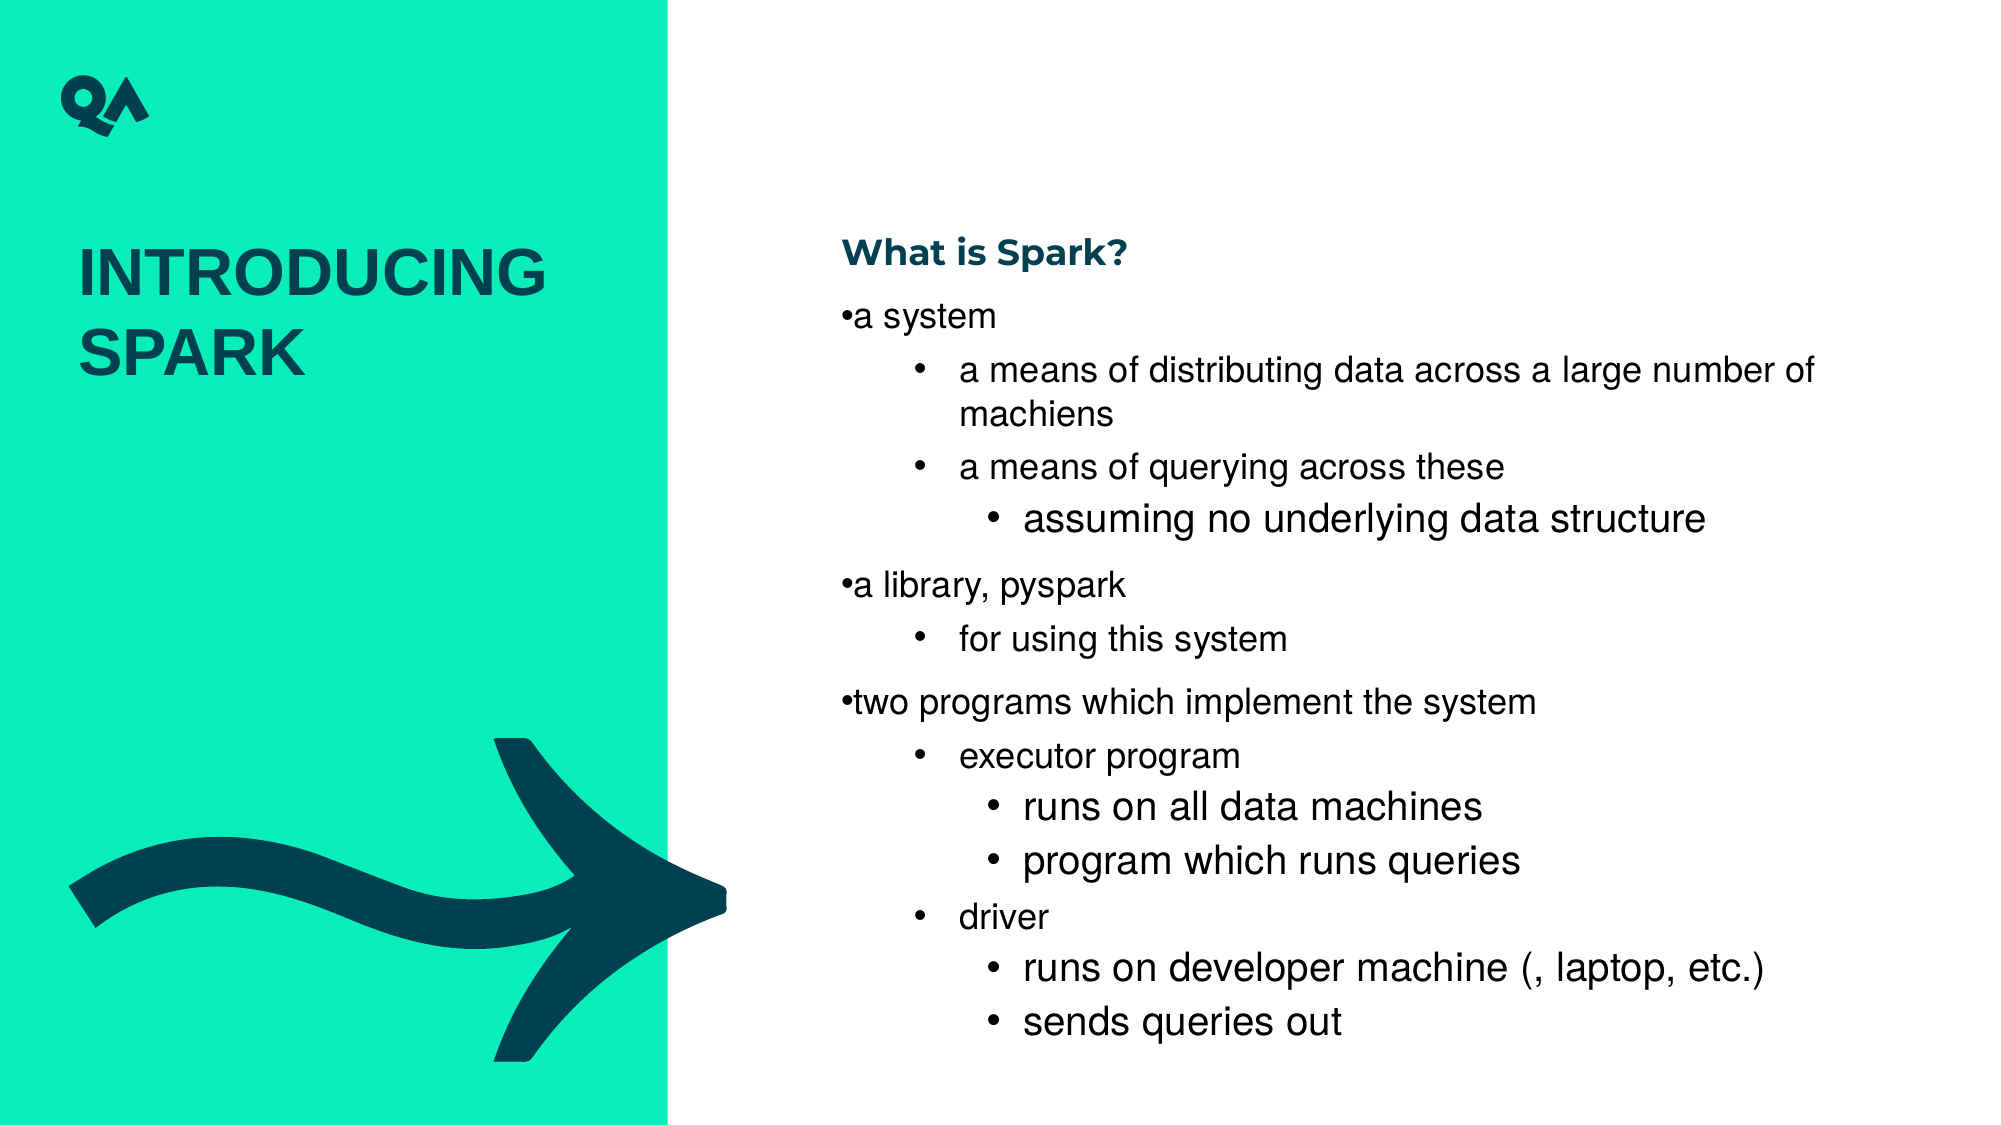

Introducing spark
What is Spark?
a system
a means of distributing data across a large number of machiens
a means of querying across these
assuming no underlying data structure
a library, pyspark
for using this system
two programs which implement the system
executor program
runs on all data machines
program which runs queries
driver
runs on developer machine (, laptop, etc.)
sends queries out